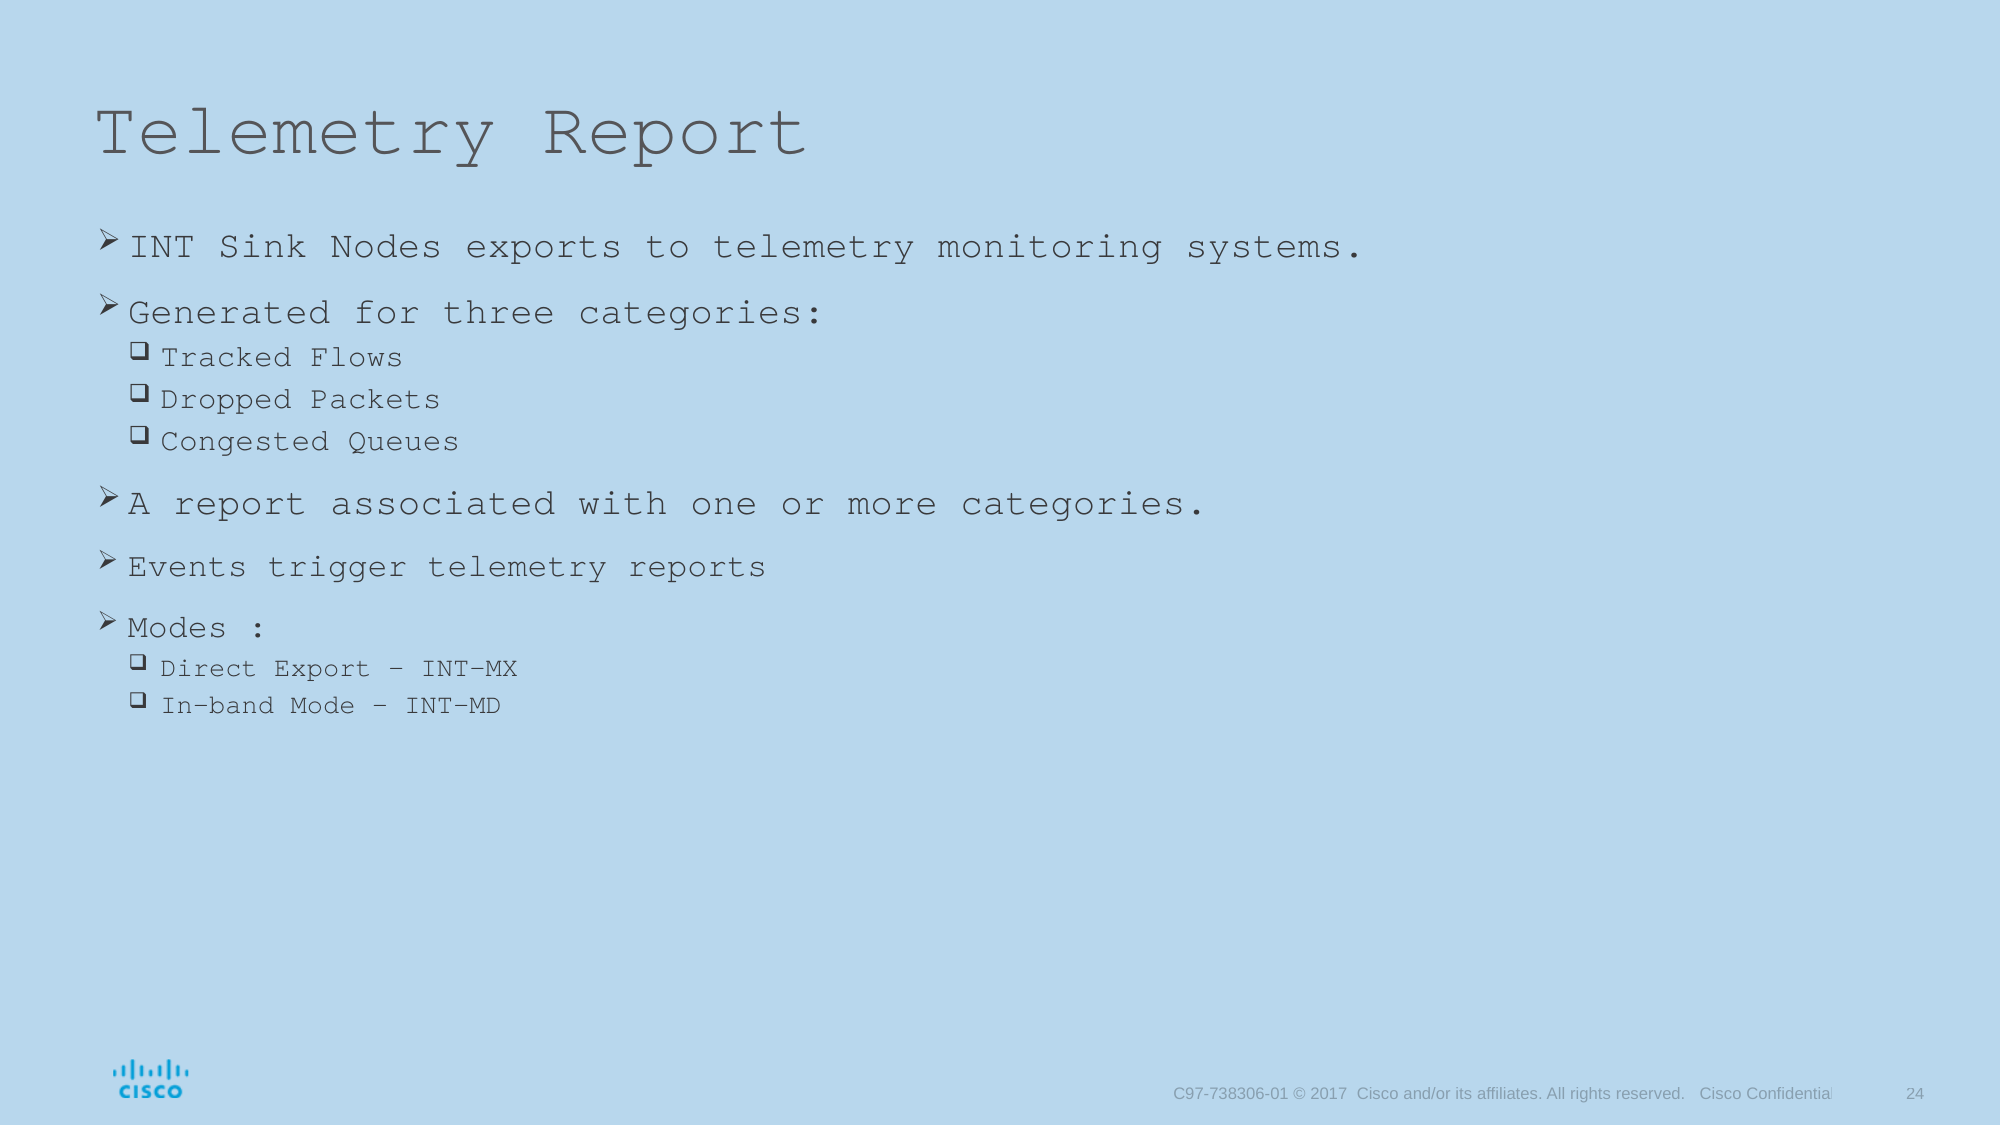

# Telemetry Report
INT Sink Nodes exports to telemetry monitoring systems.
Generated for three categories:
Tracked Flows
Dropped Packets
Congested Queues
A report associated with one or more categories.
Events trigger telemetry reports
Modes :
Direct Export – INT-MX
In-band Mode – INT-MD